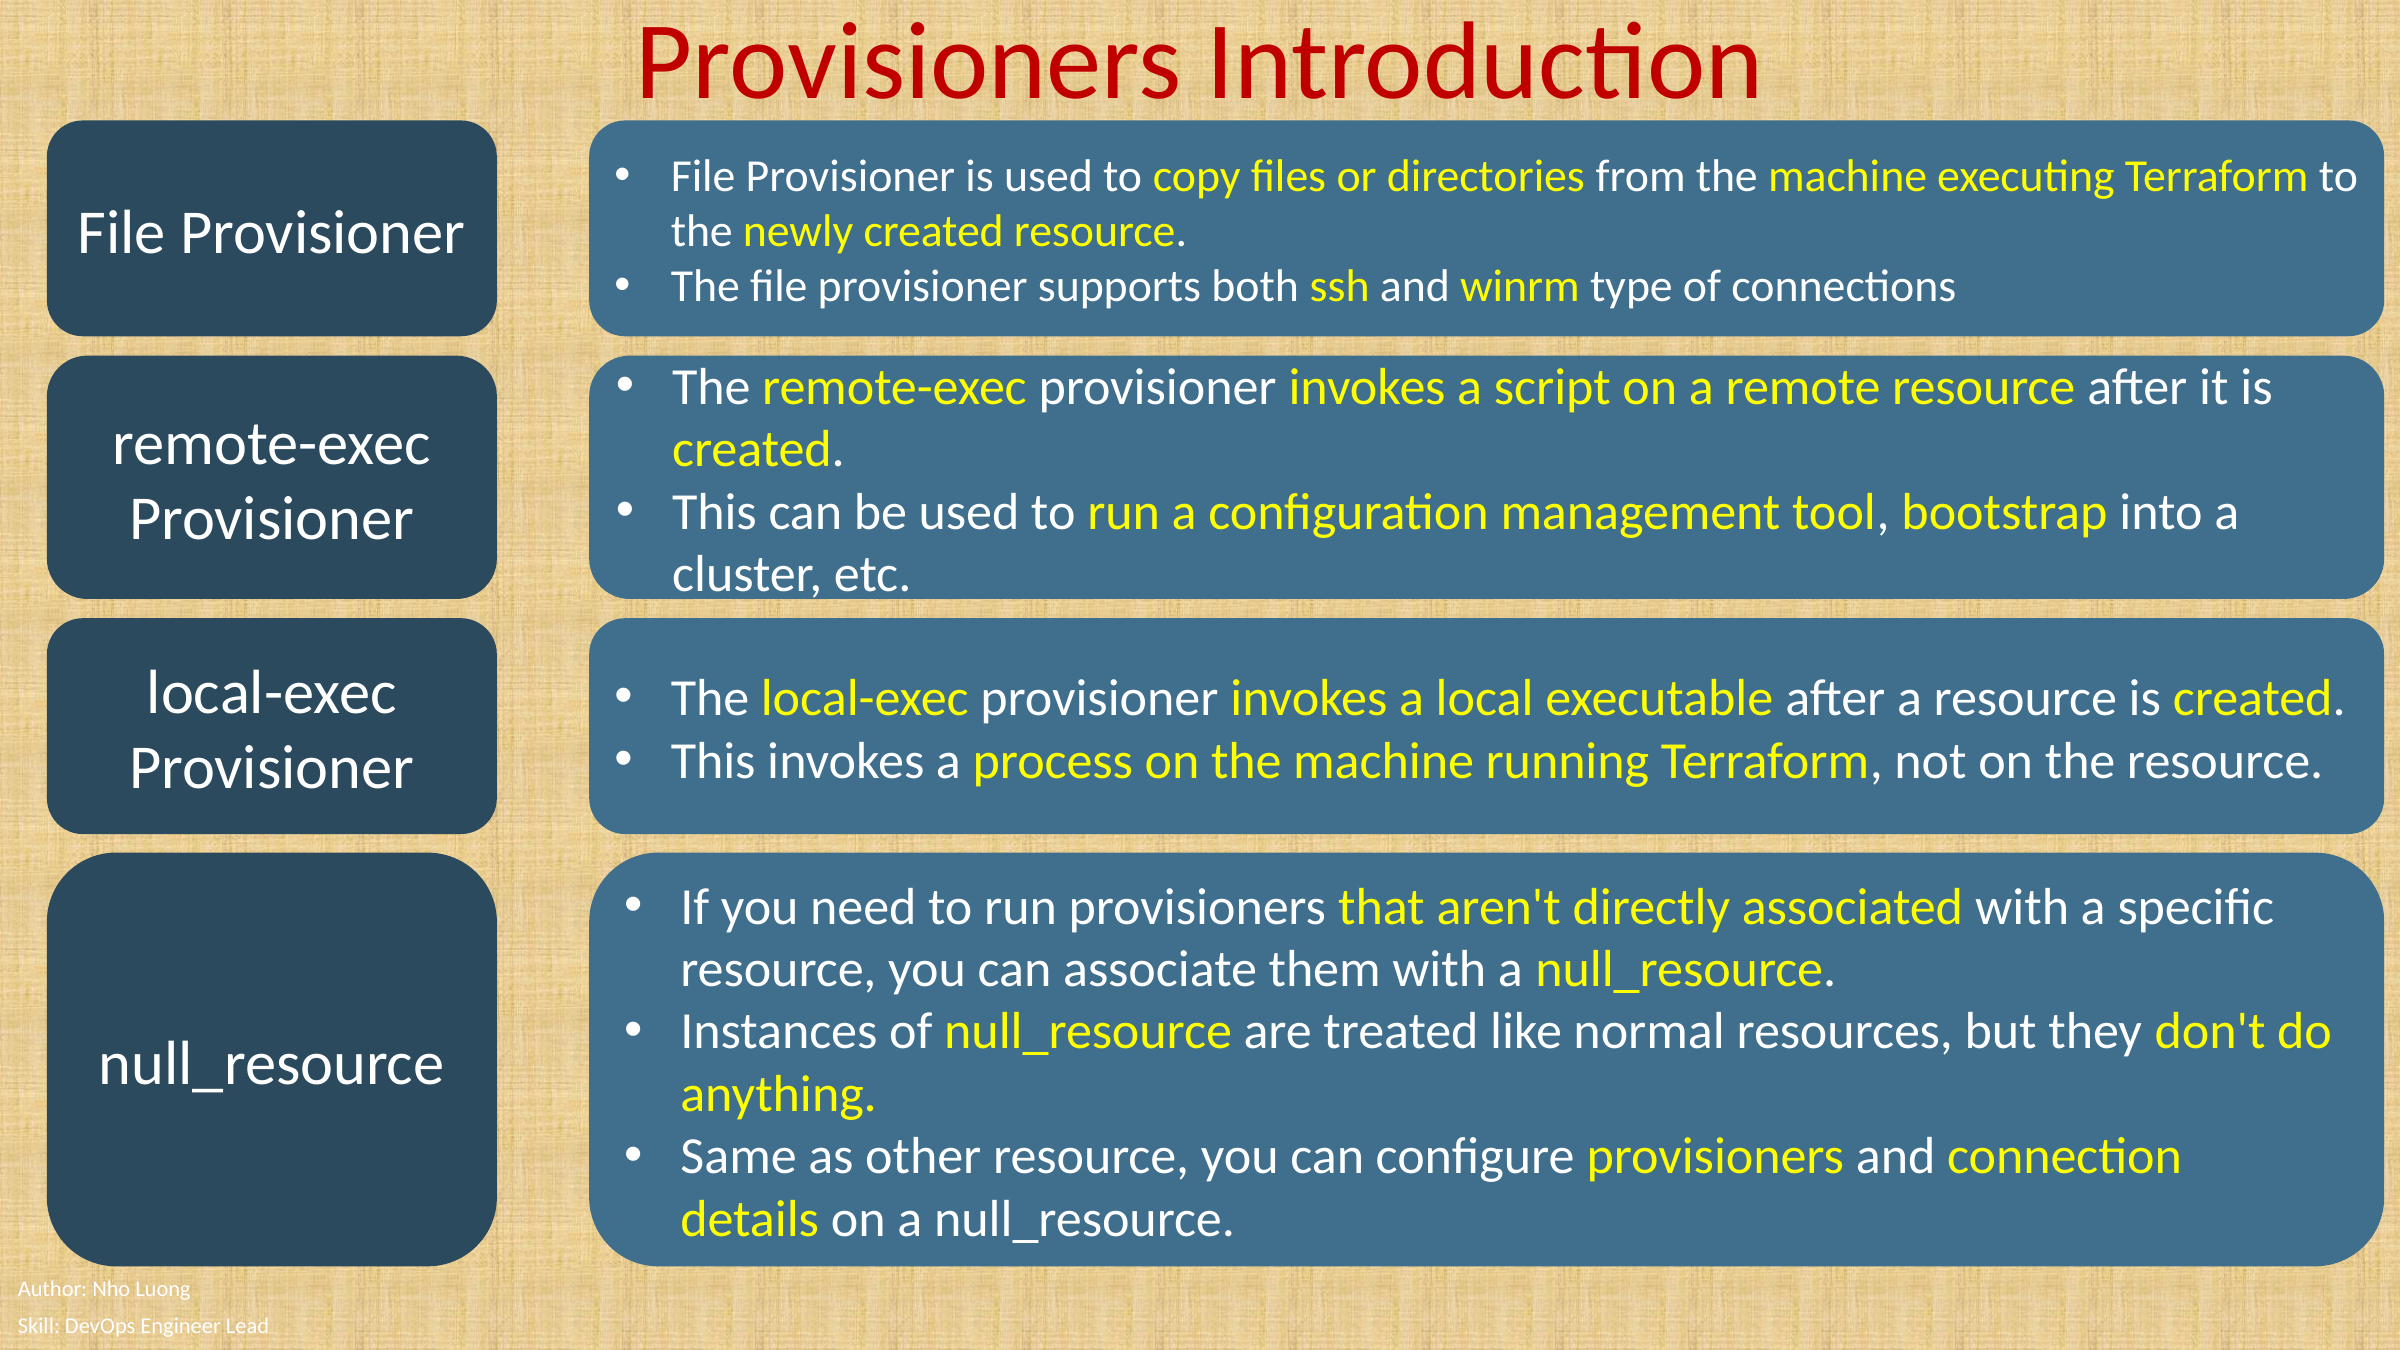

# Provisioners Introduction
File Provisioner
File Provisioner is used to copy files or directories from the machine executing Terraform to the newly created resource.
The file provisioner supports both ssh and winrm type of connections
remote-exec Provisioner
The remote-exec provisioner invokes a script on a remote resource after it is created.
This can be used to run a configuration management tool, bootstrap into a cluster, etc.
local-exec Provisioner
The local-exec provisioner invokes a local executable after a resource is created.
This invokes a process on the machine running Terraform, not on the resource.
null_resource
If you need to run provisioners that aren't directly associated with a specific resource, you can associate them with a null_resource.
Instances of null_resource are treated like normal resources, but they don't do anything.
Same as other resource, you can configure provisioners and connection details on a null_resource.
Author: Nho Luong
Skill: DevOps Engineer Lead